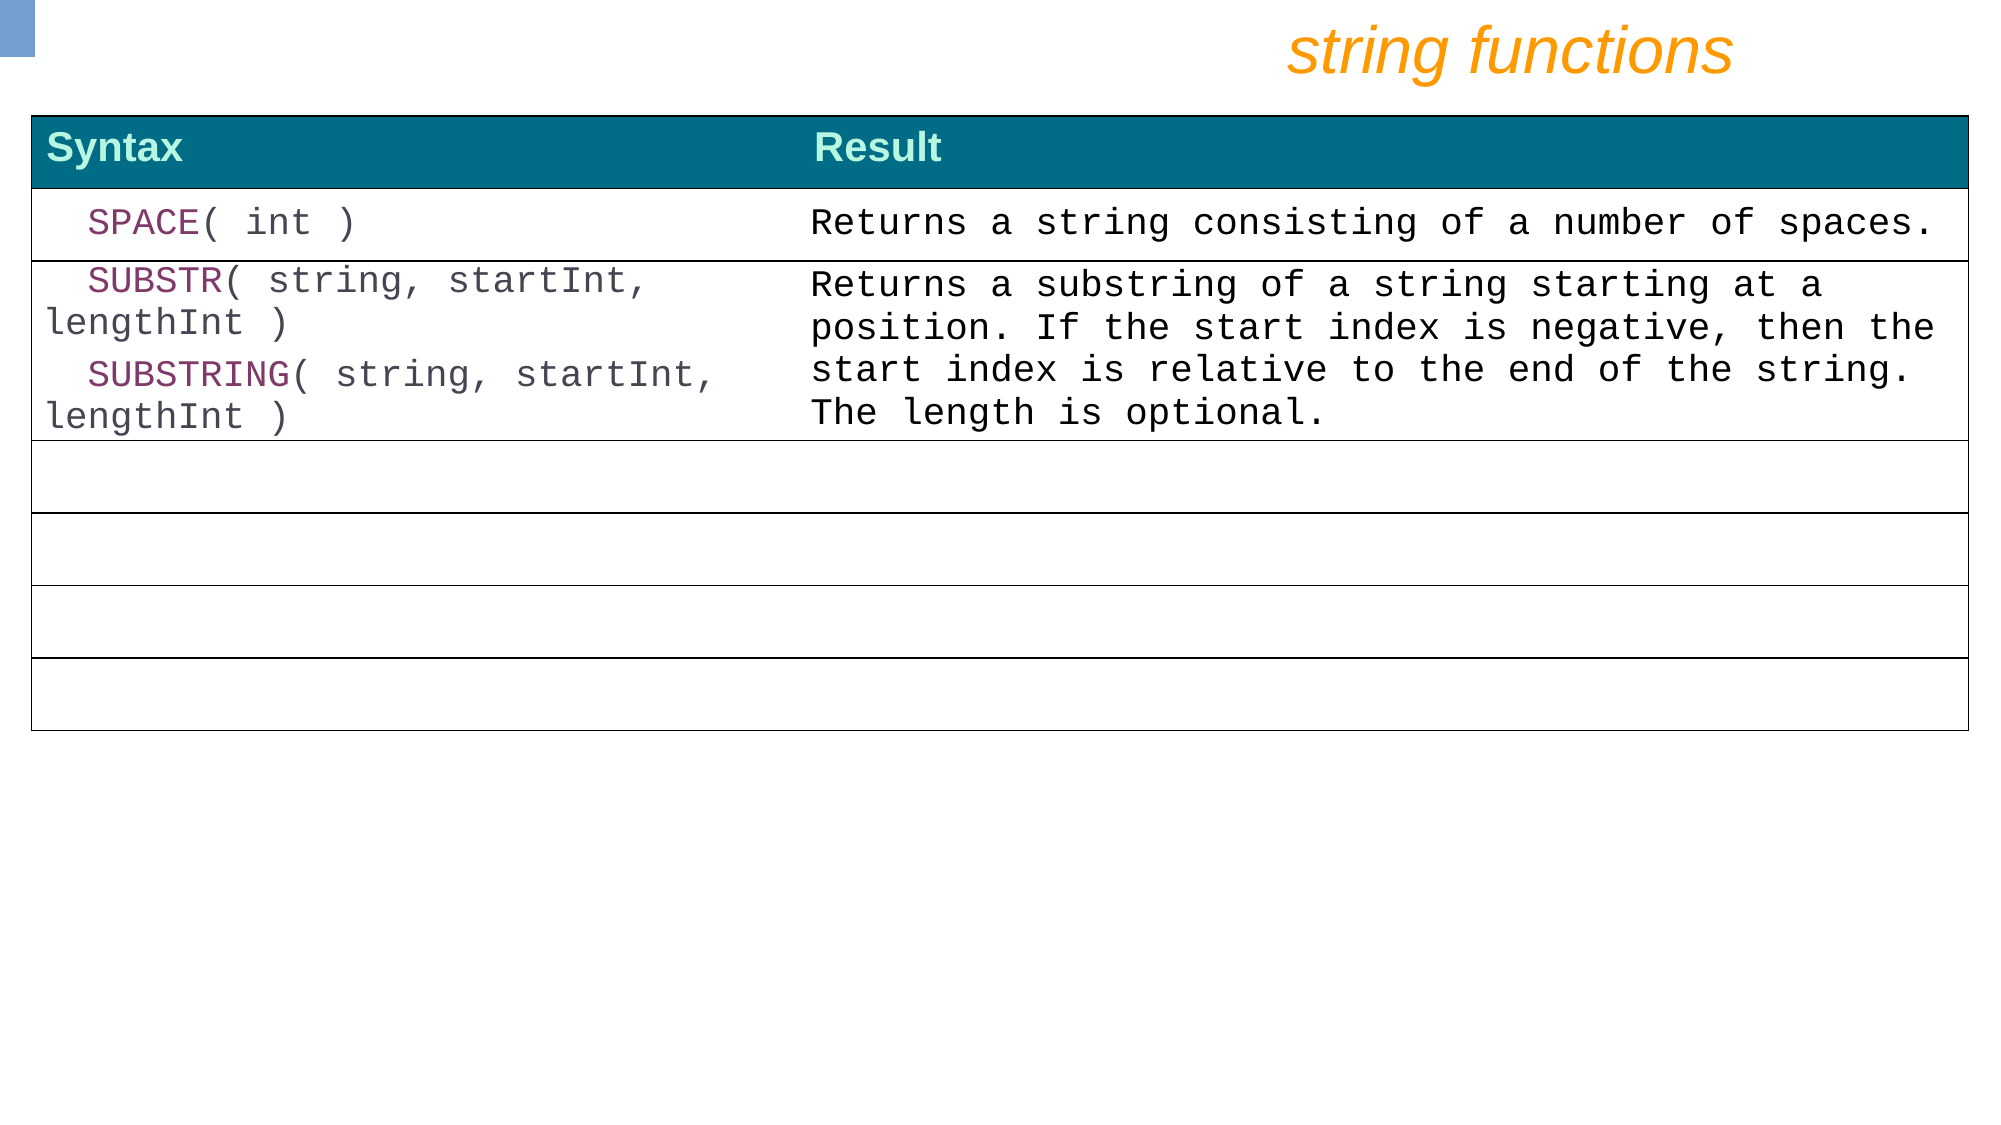

string functions
| Syntax | Result |
| --- | --- |
| SPACE( int ) | Returns a string consisting of a number of spaces. |
| SUBSTR( string, startInt, lengthInt ) SUBSTRING( string, startInt, lengthInt ) | Returns a substring of a string starting at a position. If the start index is negative, then the start index is relative to the end of the string. The length is optional. |
|  |  |
|  |  |
|  |  |
|  |  |